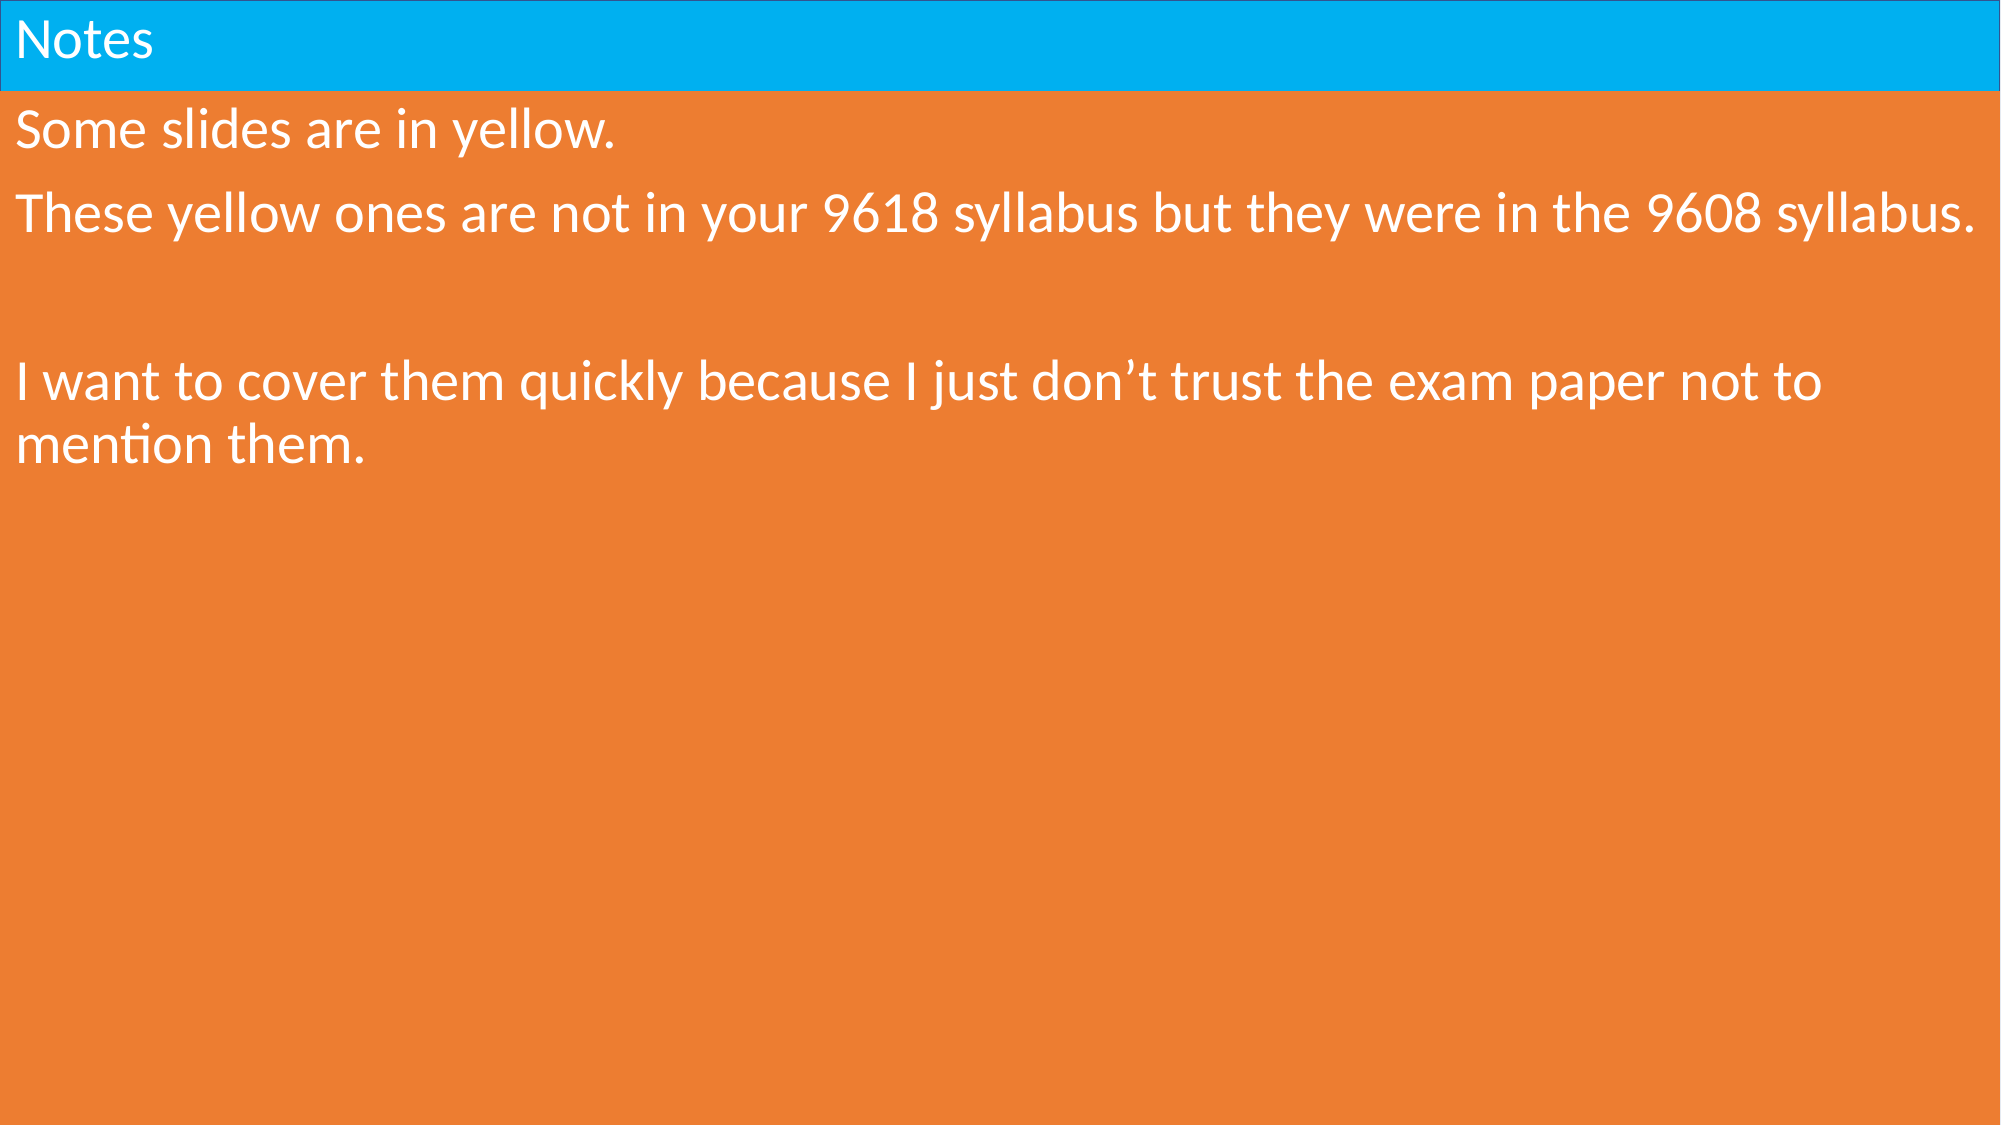

# Notes
Some slides are in yellow.
These yellow ones are not in your 9618 syllabus but they were in the 9608 syllabus.

I want to cover them quickly because I just don’t trust the exam paper not to mention them.